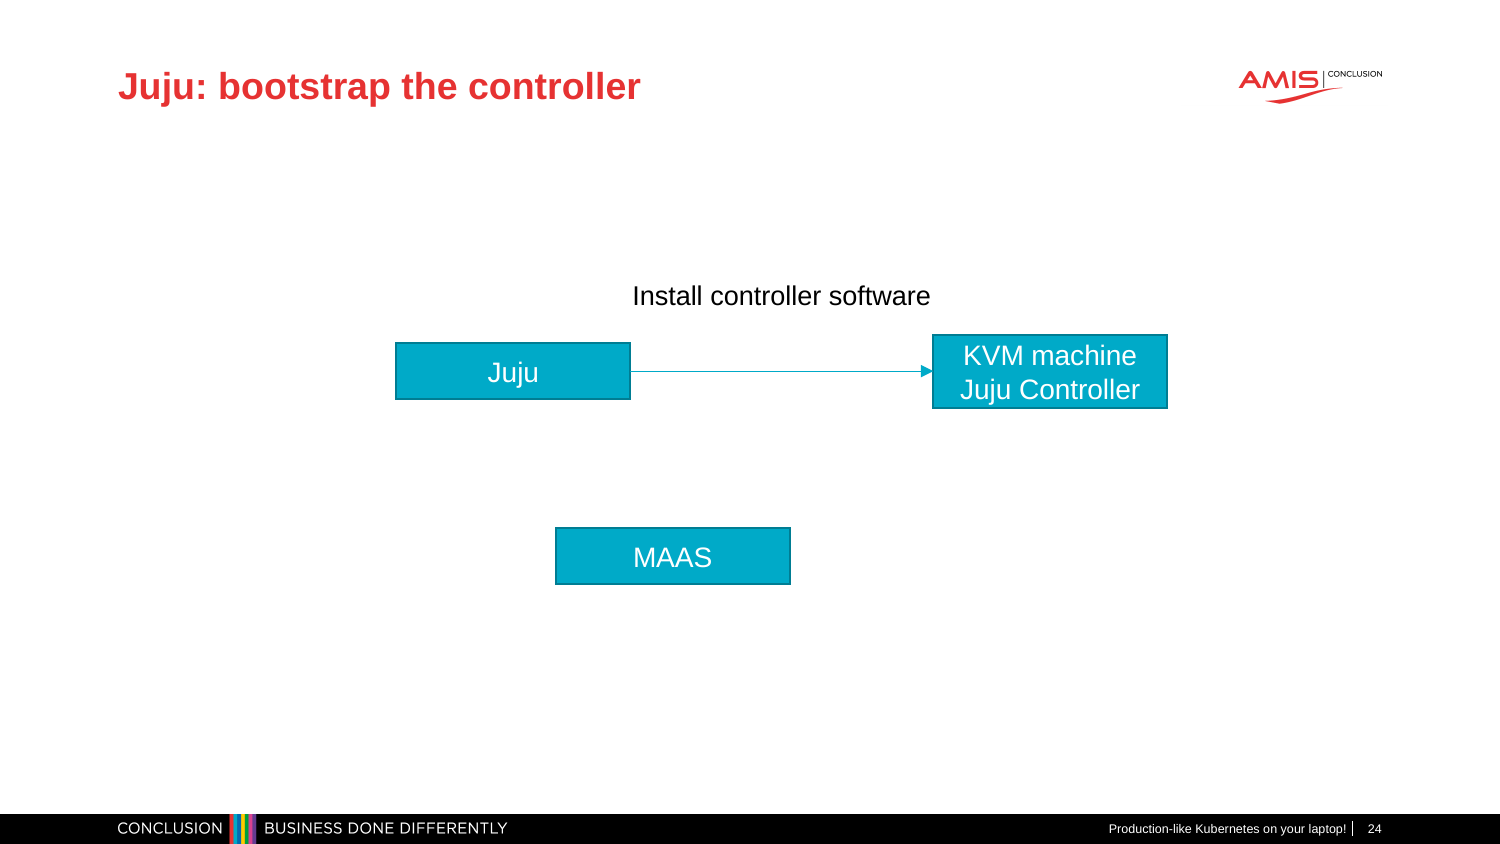

# Juju: bootstrap the controller
Install controller software
KVM machine
Juju Controller
Juju
MAAS
Production-like Kubernetes on your laptop!
24